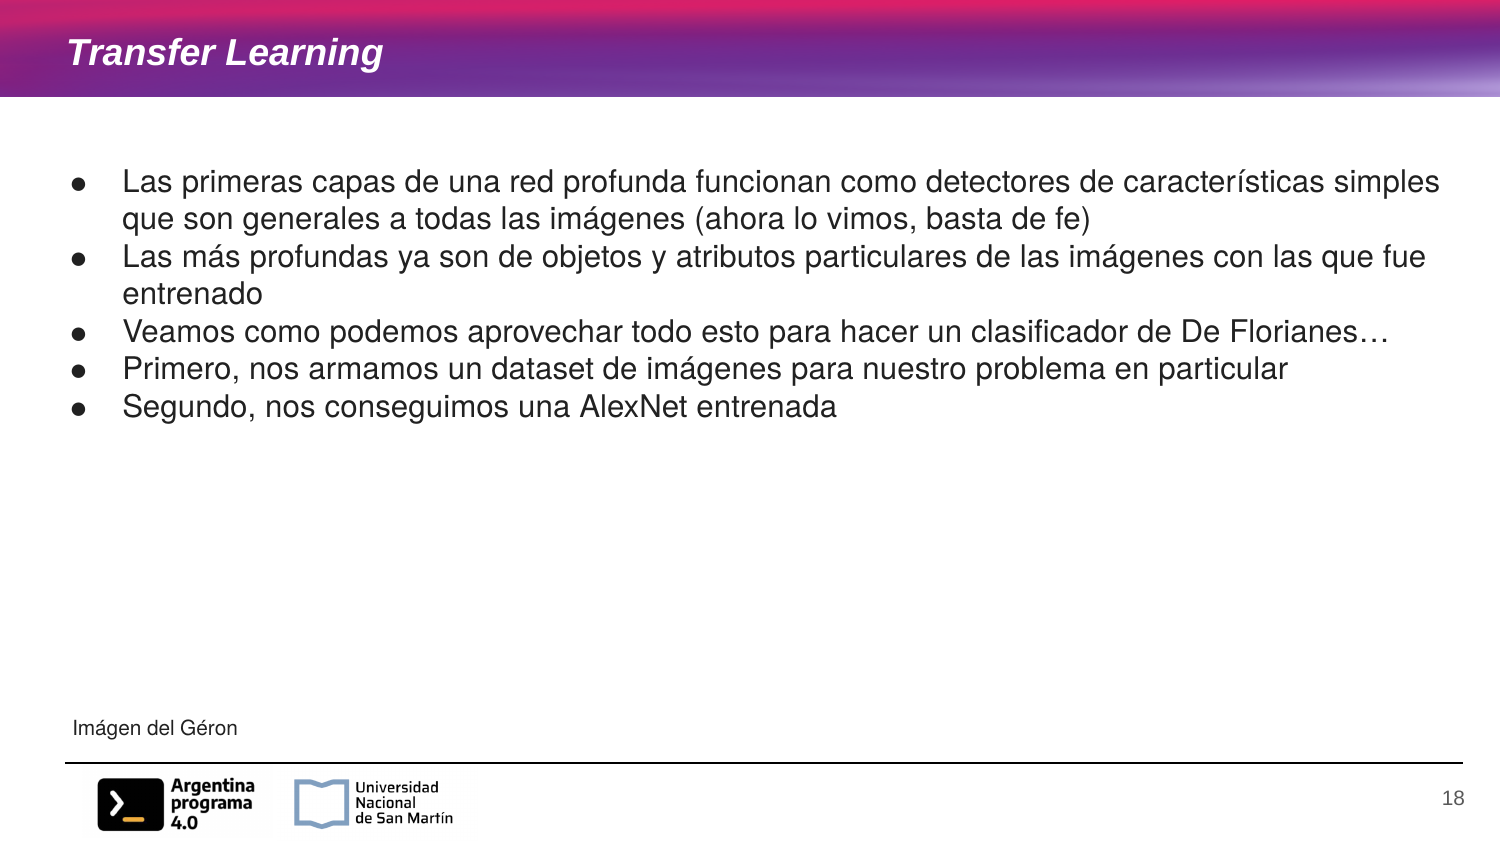

# Transfer Learning
Las primeras capas de una red profunda funcionan como detectores de características simples que son generales a todas las imágenes (ahora lo vimos, basta de fe)
Las más profundas ya son de objetos y atributos particulares de las imágenes con las que fue entrenado
Veamos como podemos aprovechar todo esto para hacer un clasificador de De Florianes…
Primero, nos armamos un dataset de imágenes para nuestro problema en particular
Segundo, nos conseguimos una AlexNet entrenada

Imágen del Géron
18